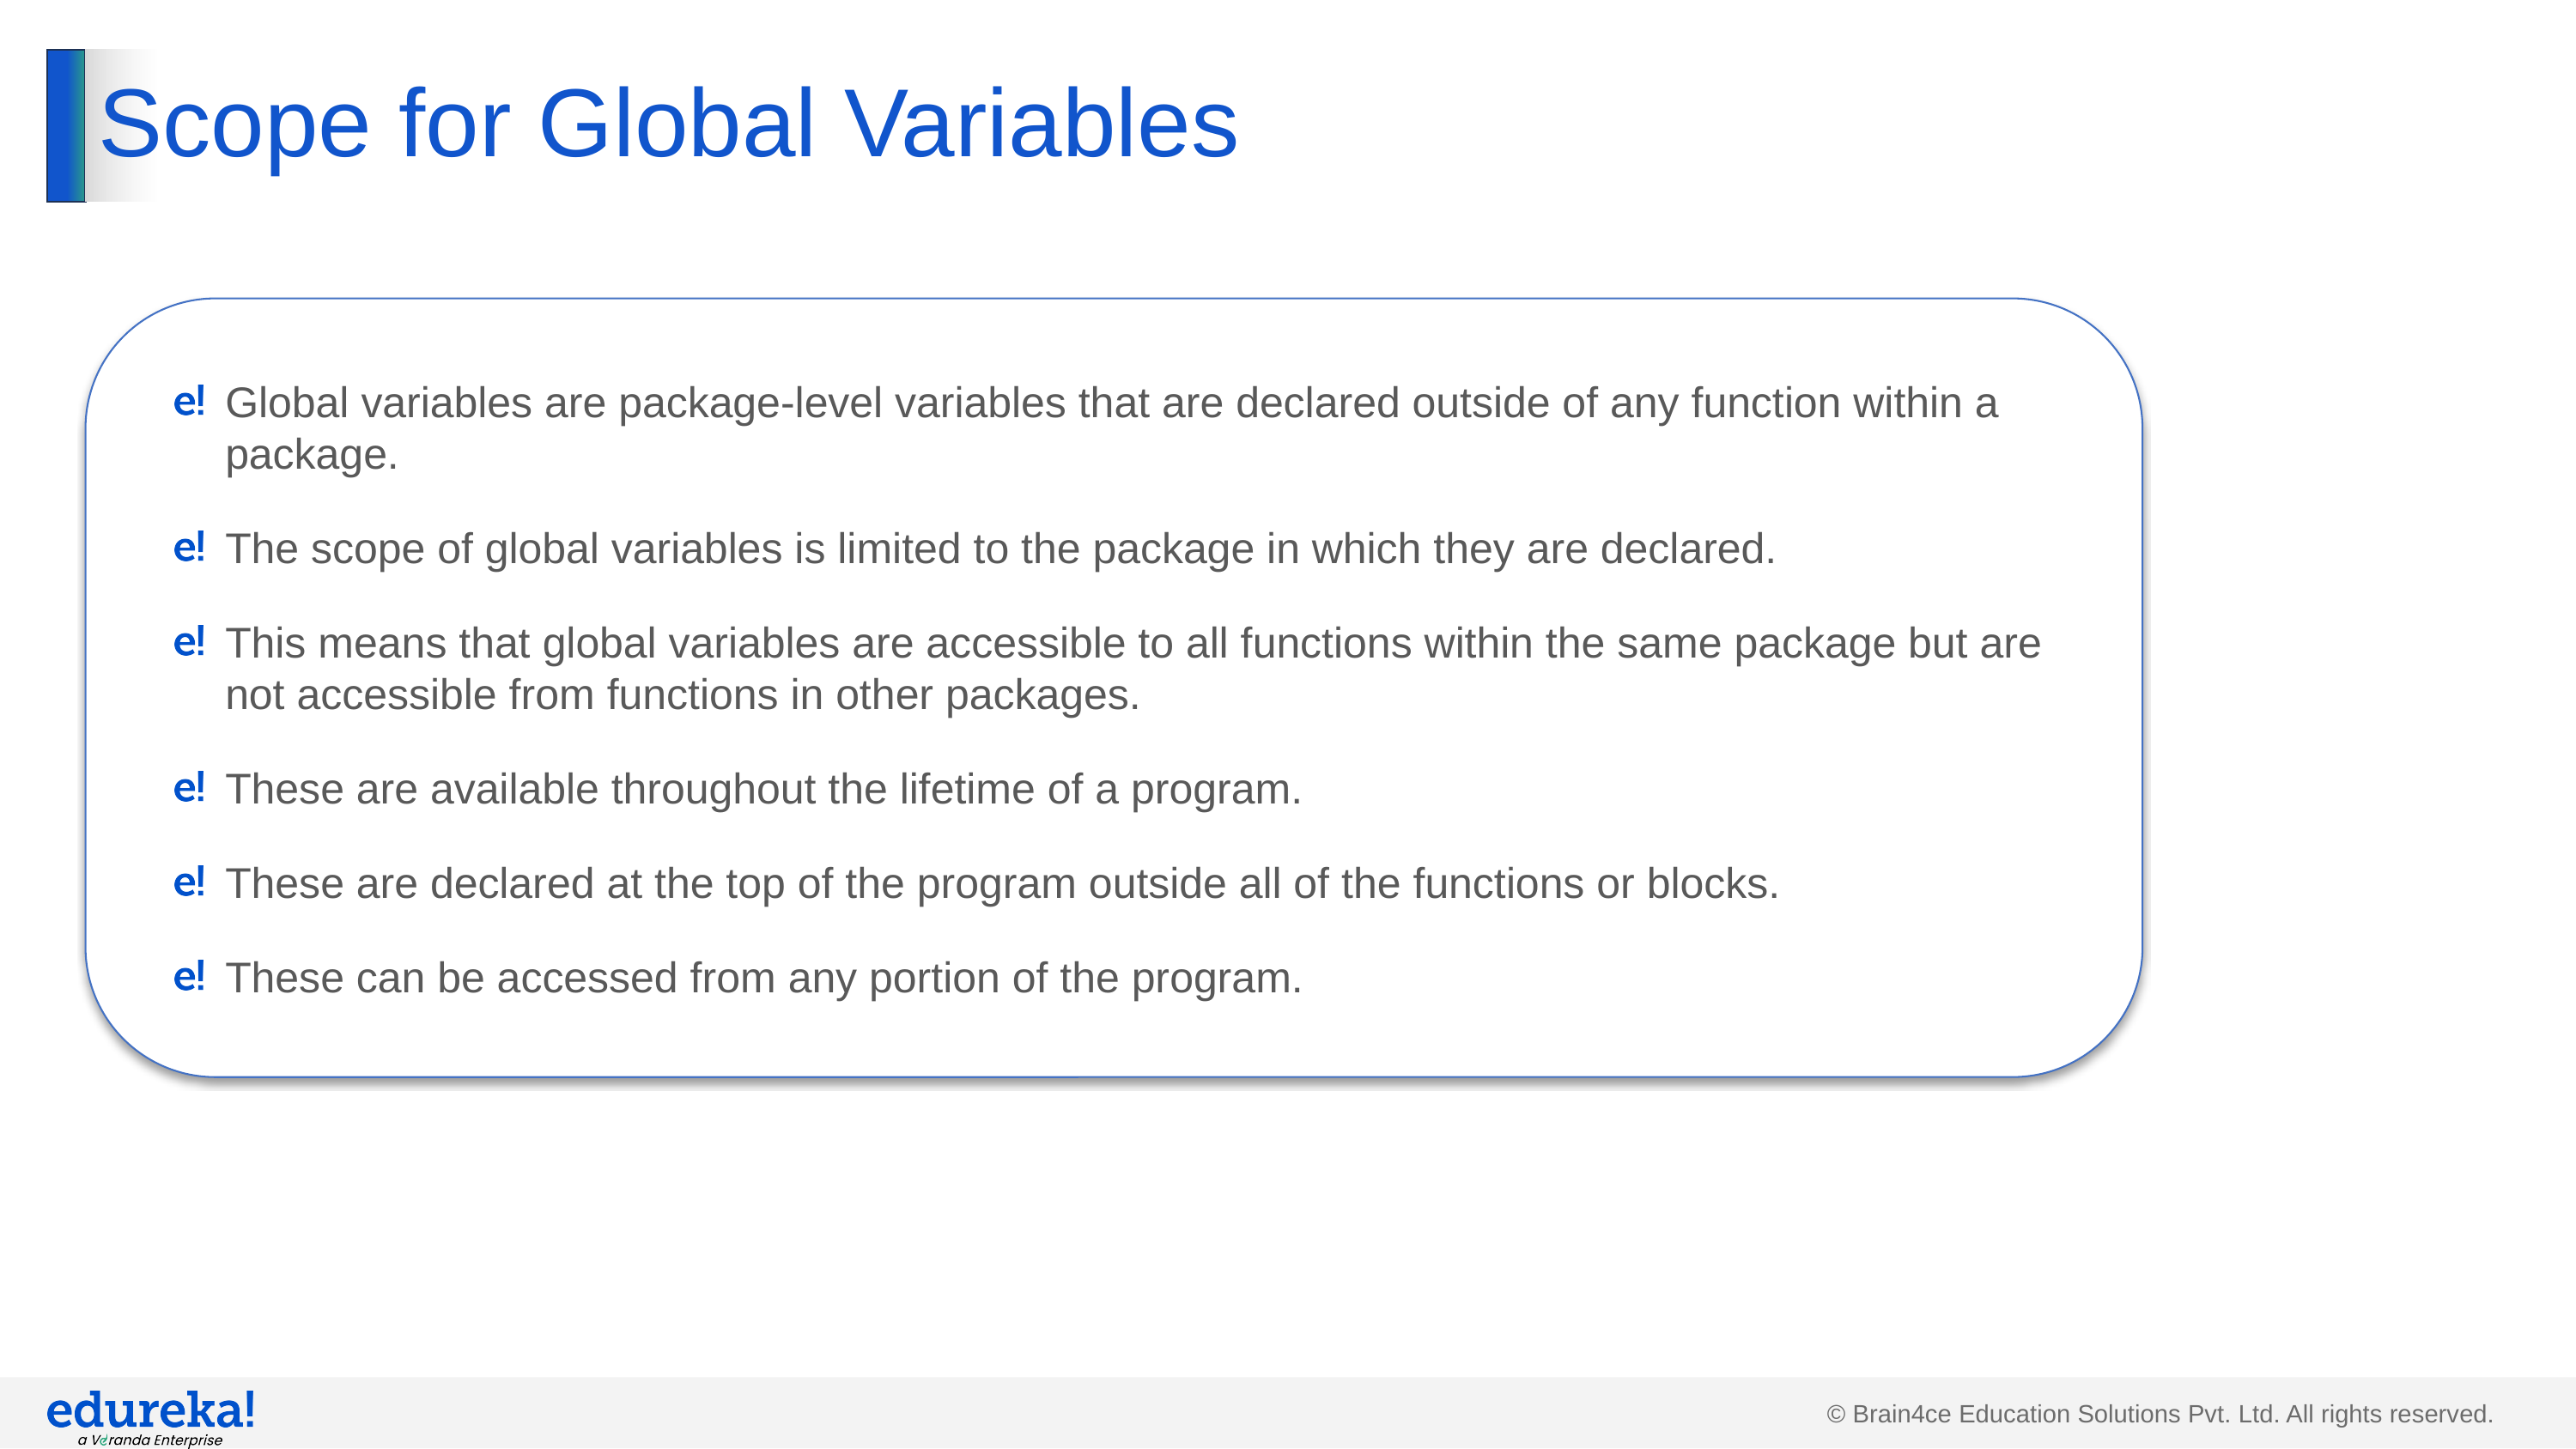

# Scope for Global Variables
Global variables are package-level variables that are declared outside of any function within a package.
The scope of global variables is limited to the package in which they are declared.
This means that global variables are accessible to all functions within the same package but are not accessible from functions in other packages.
These are available throughout the lifetime of a program.
These are declared at the top of the program outside all of the functions or blocks.
These can be accessed from any portion of the program.